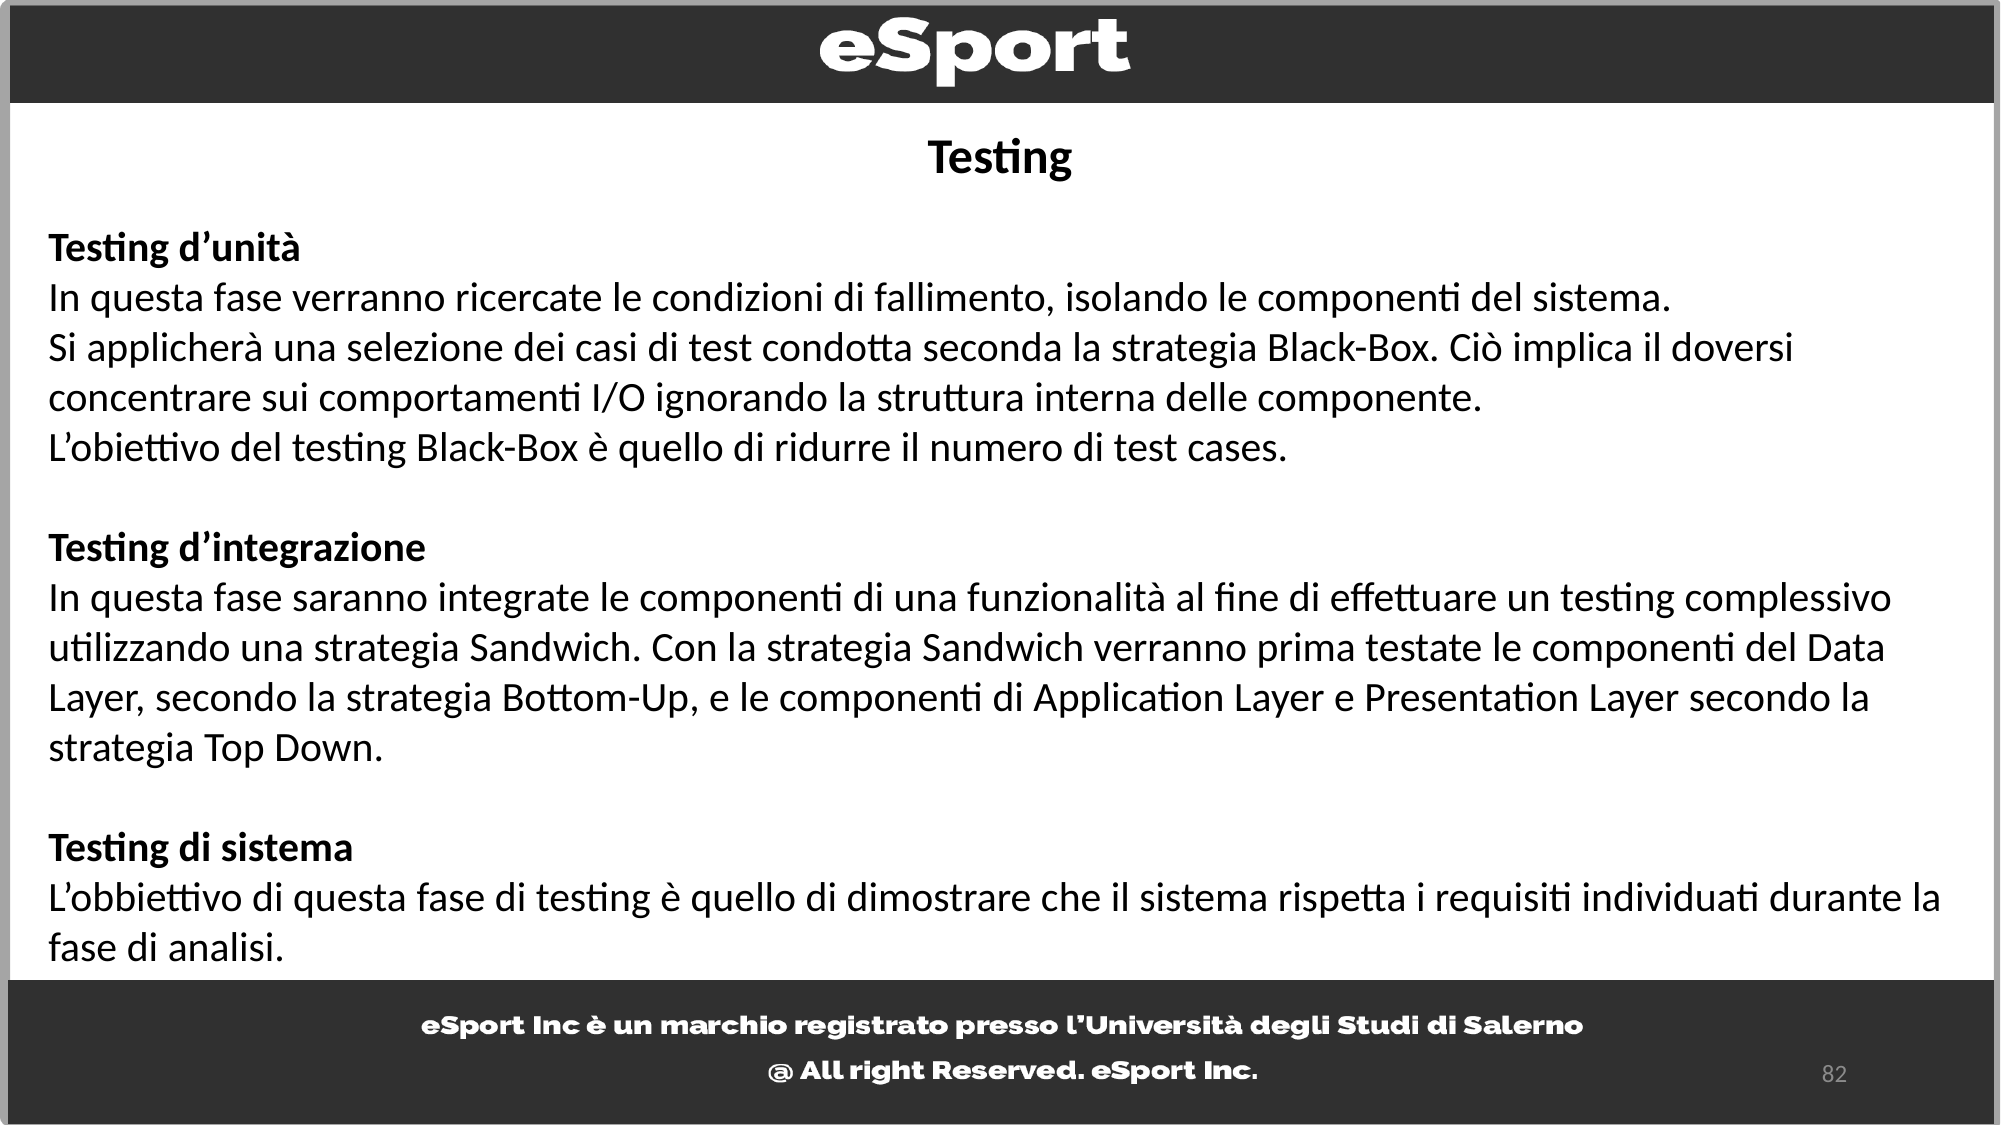

Testing
Testing d’unità
In questa fase verranno ricercate le condizioni di fallimento, isolando le componenti del sistema.
Si applicherà una selezione dei casi di test condotta seconda la strategia Black-Box. Ciò implica il doversi concentrare sui comportamenti I/O ignorando la struttura interna delle componente.
L’obiettivo del testing Black-Box è quello di ridurre il numero di test cases.

Testing d’integrazione
In questa fase saranno integrate le componenti di una funzionalità al fine di effettuare un testing complessivo utilizzando una strategia Sandwich. Con la strategia Sandwich verranno prima testate le componenti del Data Layer, secondo la strategia Bottom-Up, e le componenti di Application Layer e Presentation Layer secondo la strategia Top Down.

Testing di sistema
L’obbiettivo di questa fase di testing è quello di dimostrare che il sistema rispetta i requisiti individuati durante la fase di analisi.
82